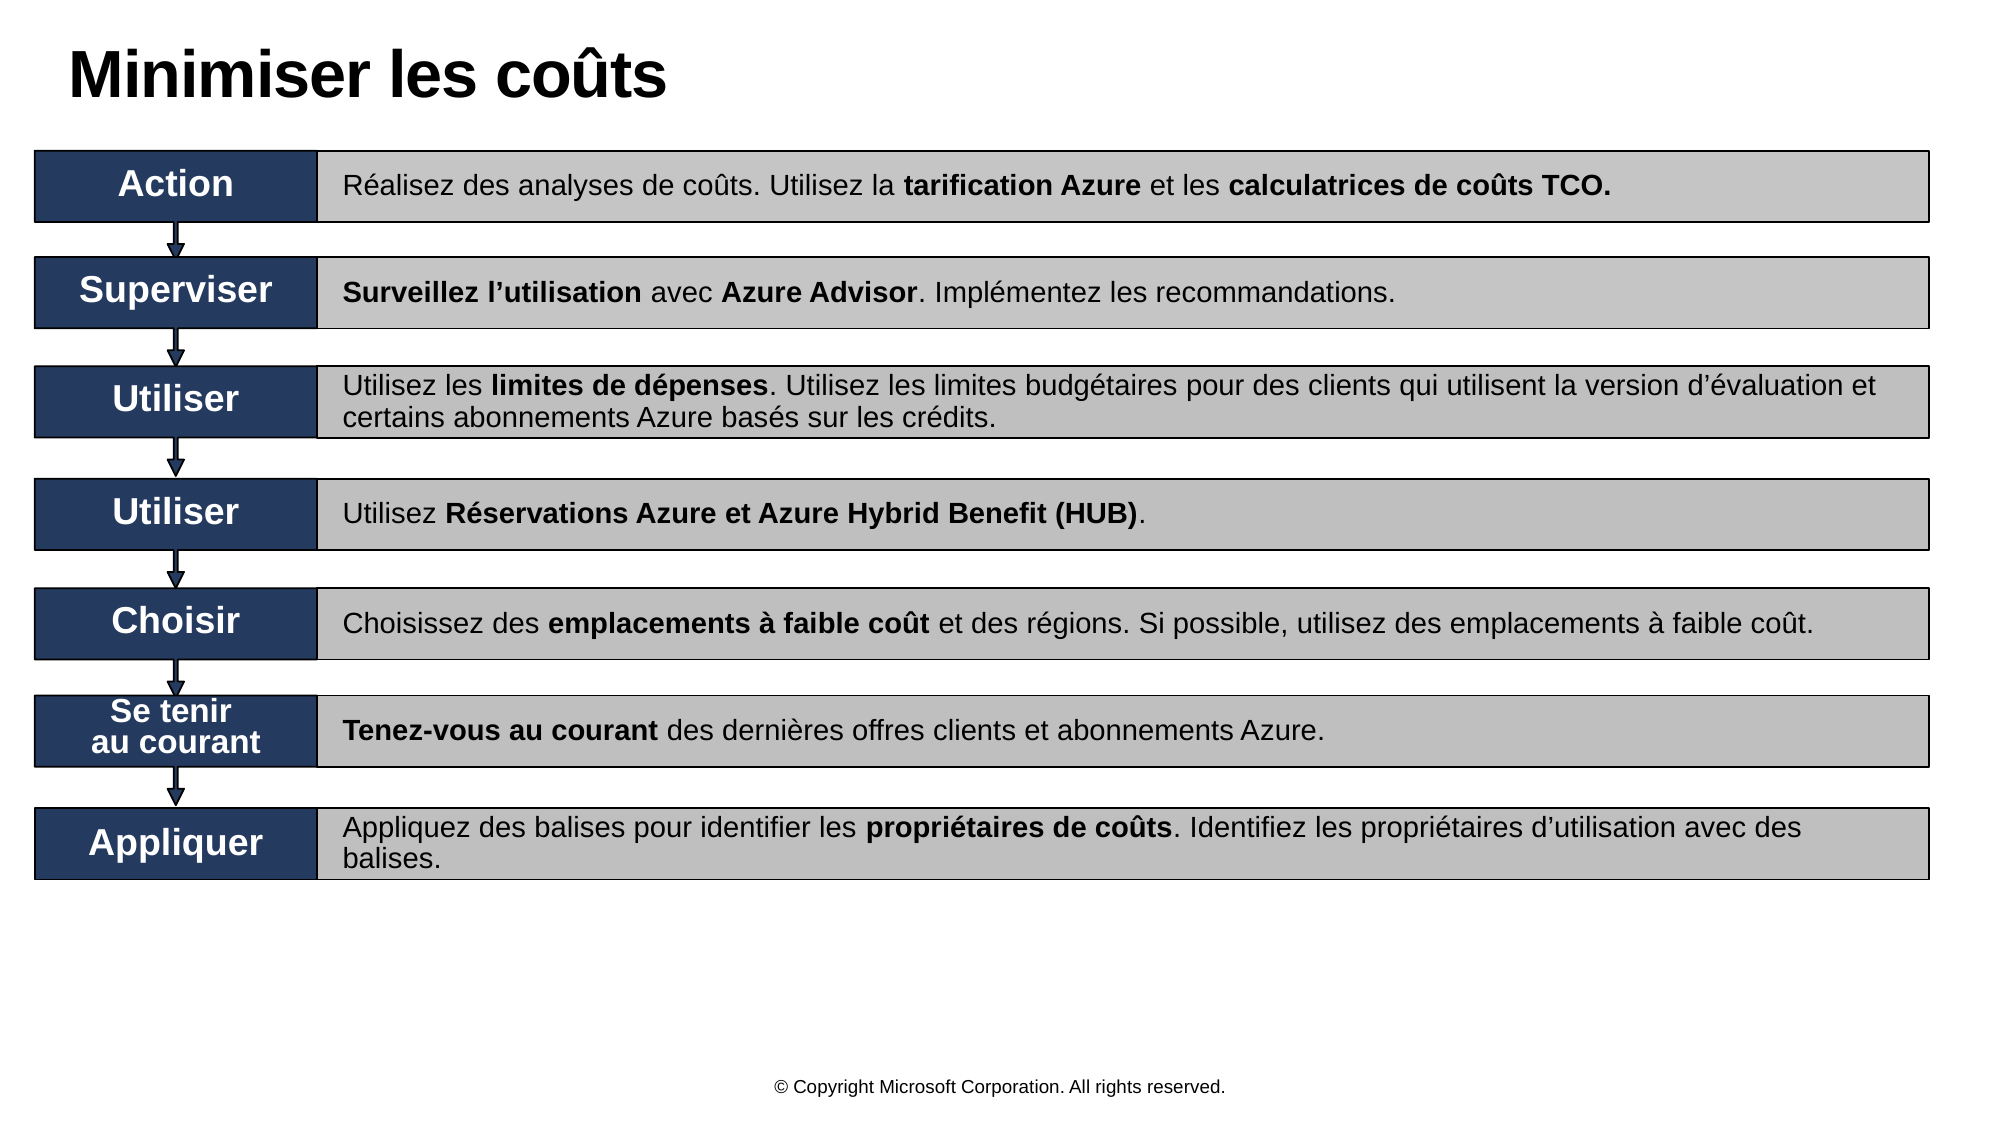

# Minimiser les coûts
Action
Réalisez des analyses de coûts. Utilisez la tarification Azure et les calculatrices de coûts TCO.
Superviser
Surveillez l’utilisation avec Azure Advisor. Implémentez les recommandations.
Utiliser
Utilisez les limites de dépenses. Utilisez les limites budgétaires pour des clients qui utilisent la version d’évaluation et certains abonnements Azure basés sur les crédits.
Utiliser
Utilisez Réservations Azure et Azure Hybrid Benefit (HUB).
Choisir
Choisissez des emplacements à faible coût et des régions. Si possible, utilisez des emplacements à faible coût.
Se tenir
au courant
Tenez-vous au courant des dernières offres clients et abonnements Azure.
Appliquer
Appliquez des balises pour identifier les propriétaires de coûts. Identifiez les propriétaires d’utilisation avec des balises.